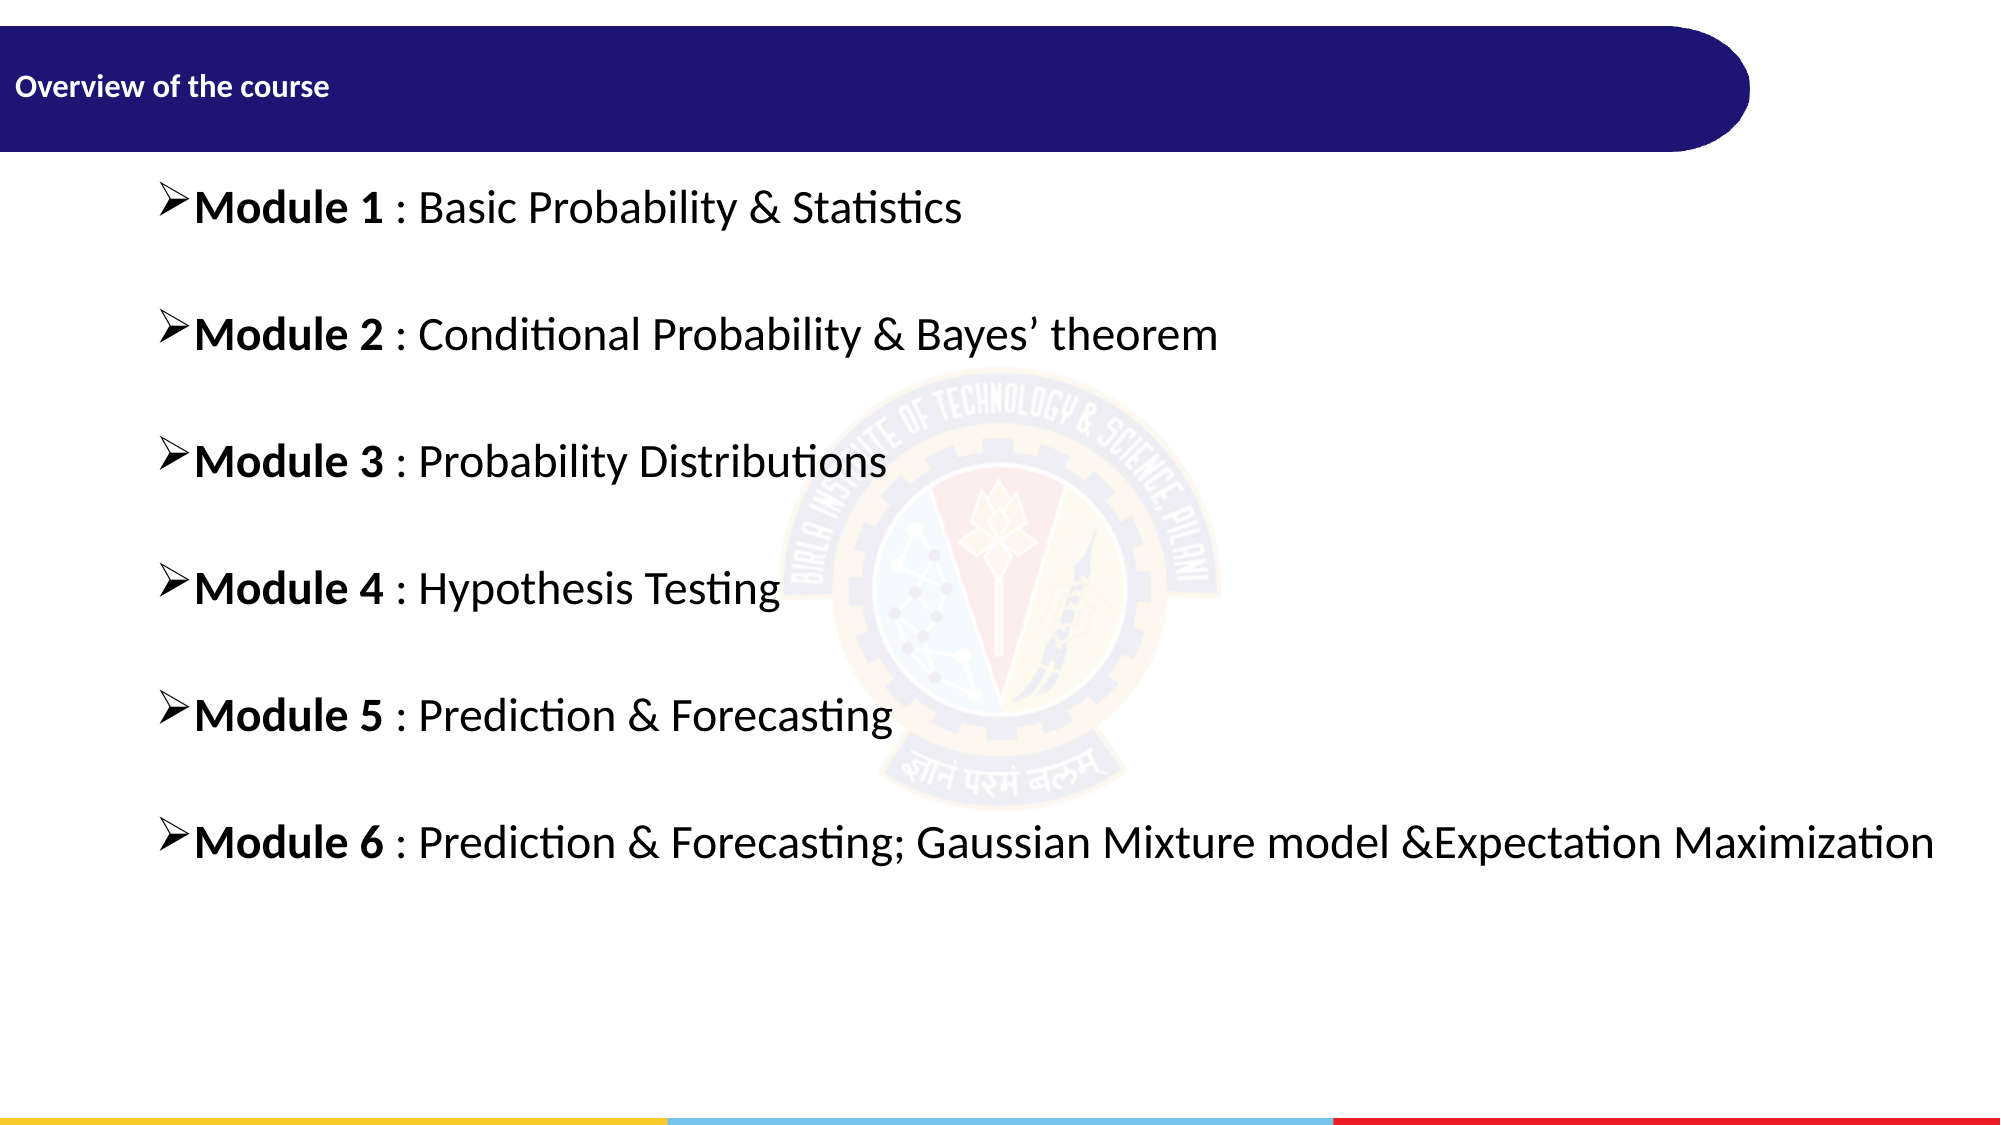

# Overview of the course
Module 1 : Basic Probability & Statistics

Module 2 : Conditional Probability & Bayes’ theorem

Module 3 : Probability Distributions

Module 4 : Hypothesis Testing

Module 5 : Prediction & Forecasting

Module 6 : Prediction & Forecasting; Gaussian Mixture model &Expectation Maximization